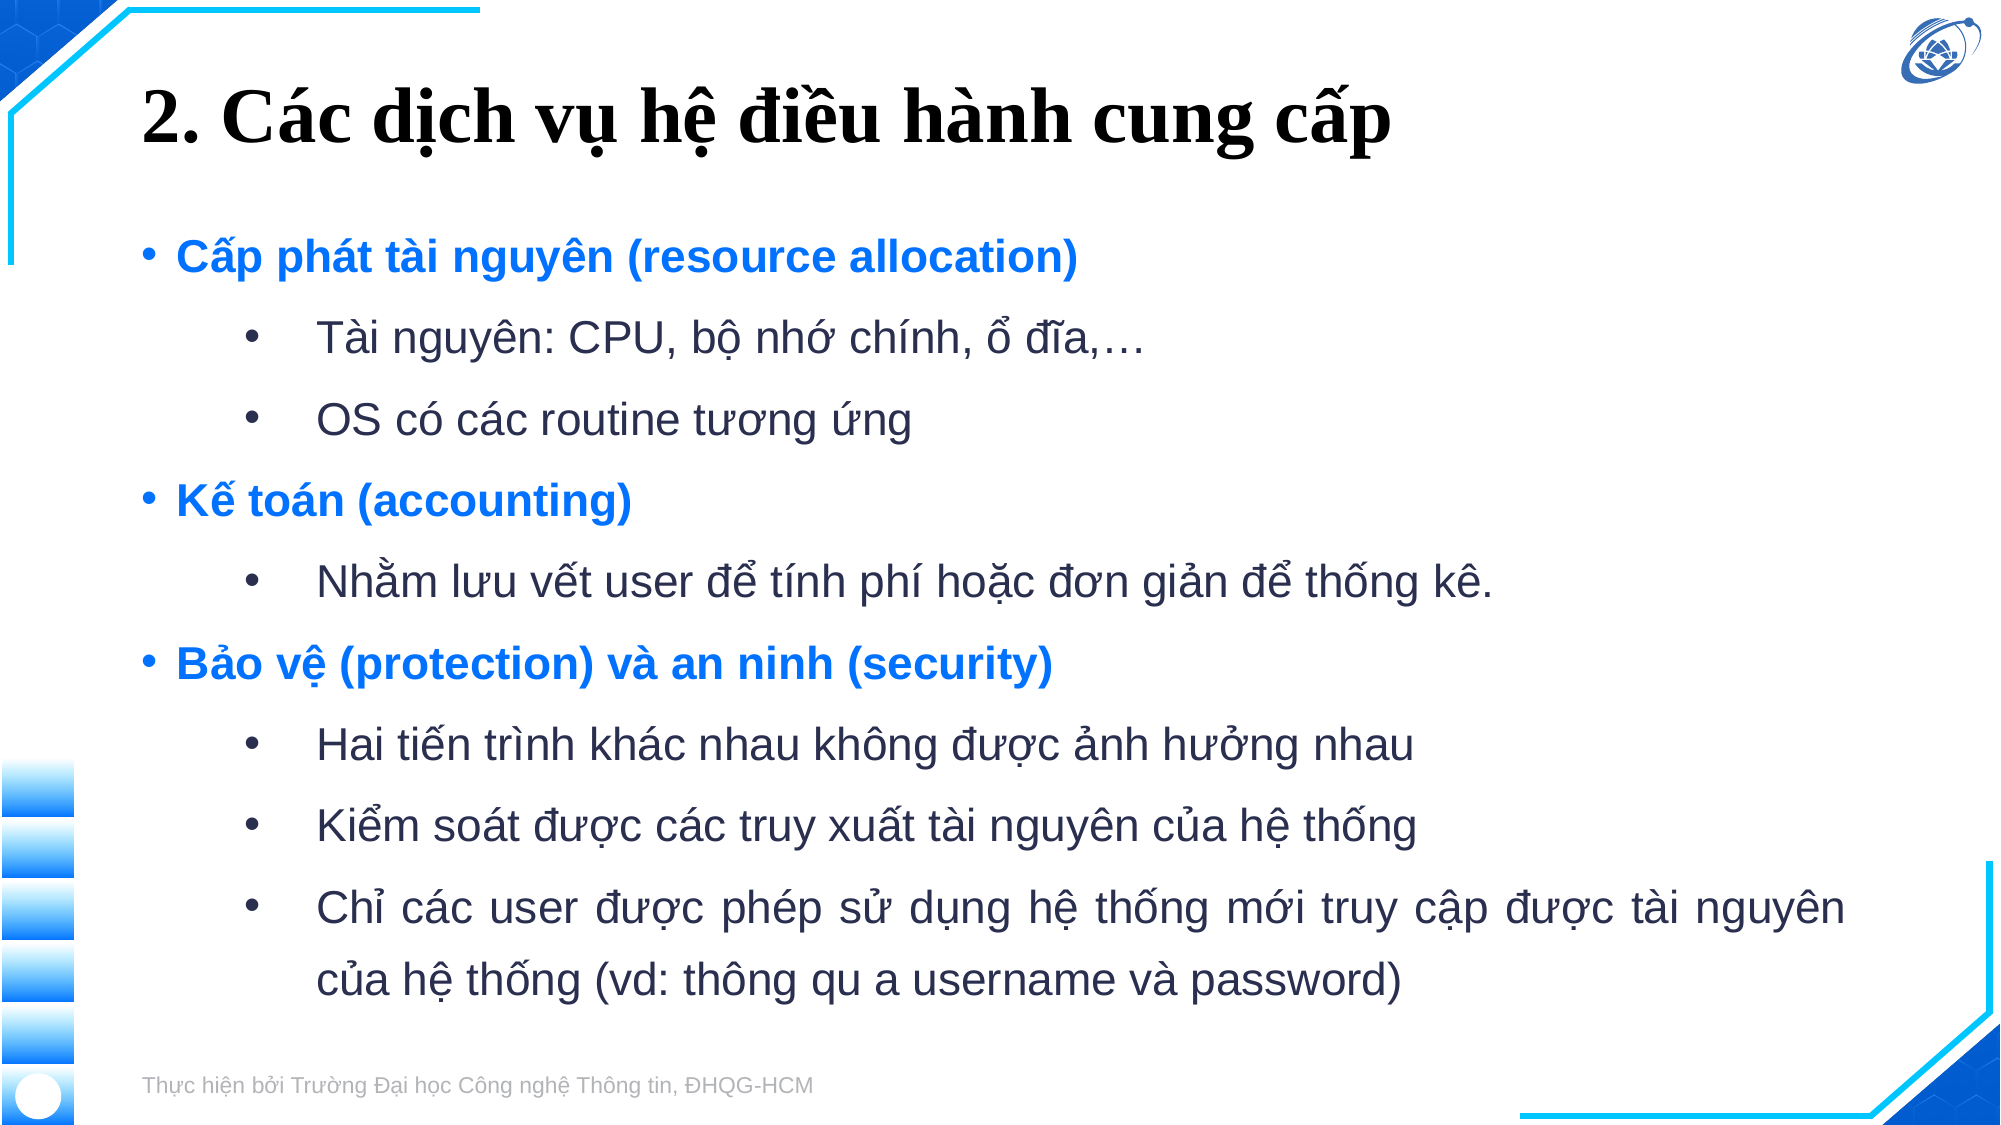

# 2. Các dịch vụ hệ điều hành cung cấp
Cấp phát tài nguyên (resource allocation)
Tài nguyên: CPU, bộ nhớ chính, ổ đĩa,…
OS có các routine tương ứng
Kế toán (accounting)
Nhằm lưu vết user để tính phí hoặc đơn giản để thống kê.
Bảo vệ (protection) và an ninh (security)
Hai tiến trình khác nhau không được ảnh hưởng nhau
Kiểm soát được các truy xuất tài nguyên của hệ thống
Chỉ các user được phép sử dụng hệ thống mới truy cập được tài nguyên của hệ thống (vd: thông qu a username và password)

Thực hiện bởi Trường Đại học Công nghệ Thông tin, ĐHQG-HCM
33